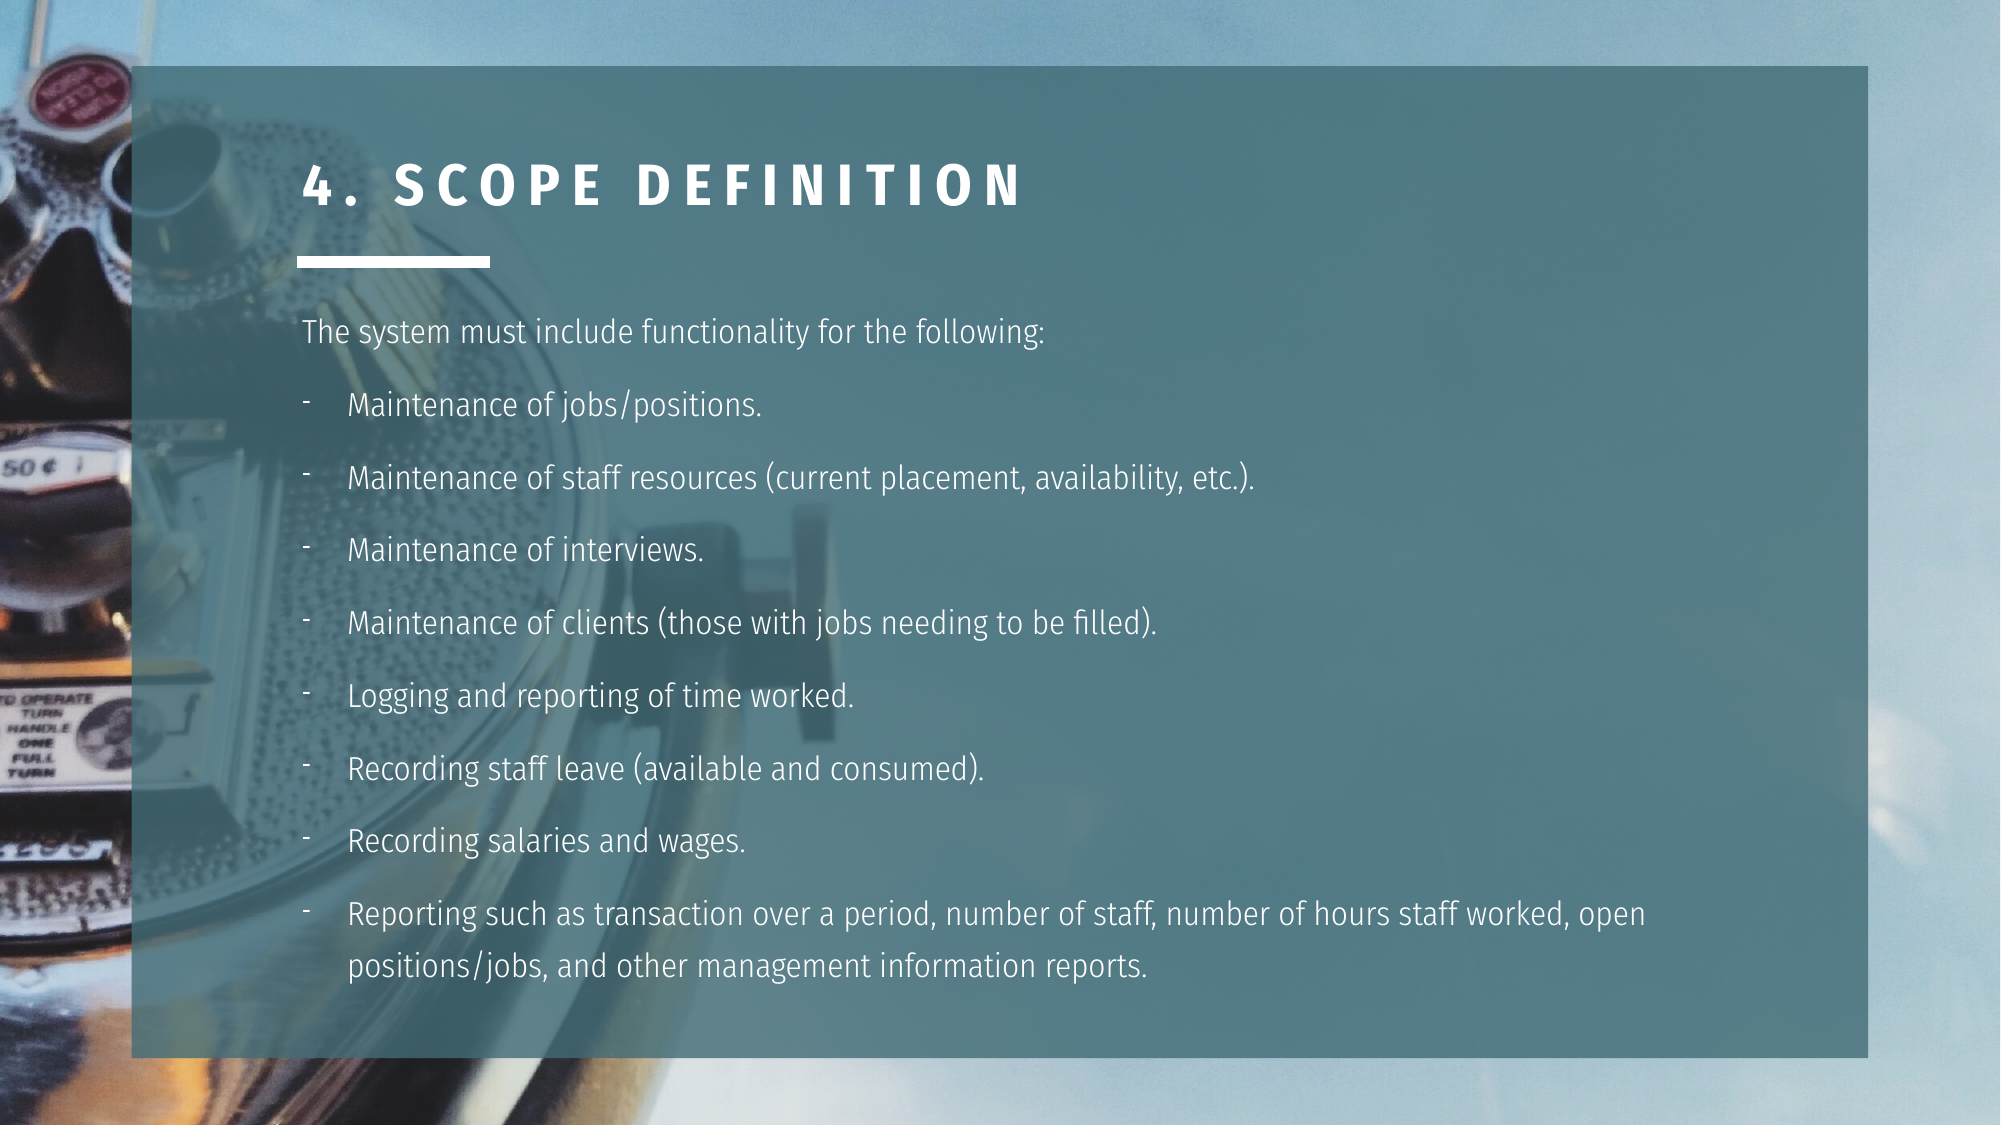

# 4. scope definition

The system must include functionality for the following:
Maintenance of jobs/positions.
Maintenance of staff resources (current placement, availability, etc.).
Maintenance of interviews.
Maintenance of clients (those with jobs needing to be filled).
Logging and reporting of time worked.
Recording staff leave (available and consumed).
Recording salaries and wages.
Reporting such as transaction over a period, number of staff, number of hours staff worked, open positions/jobs, and other management information reports.